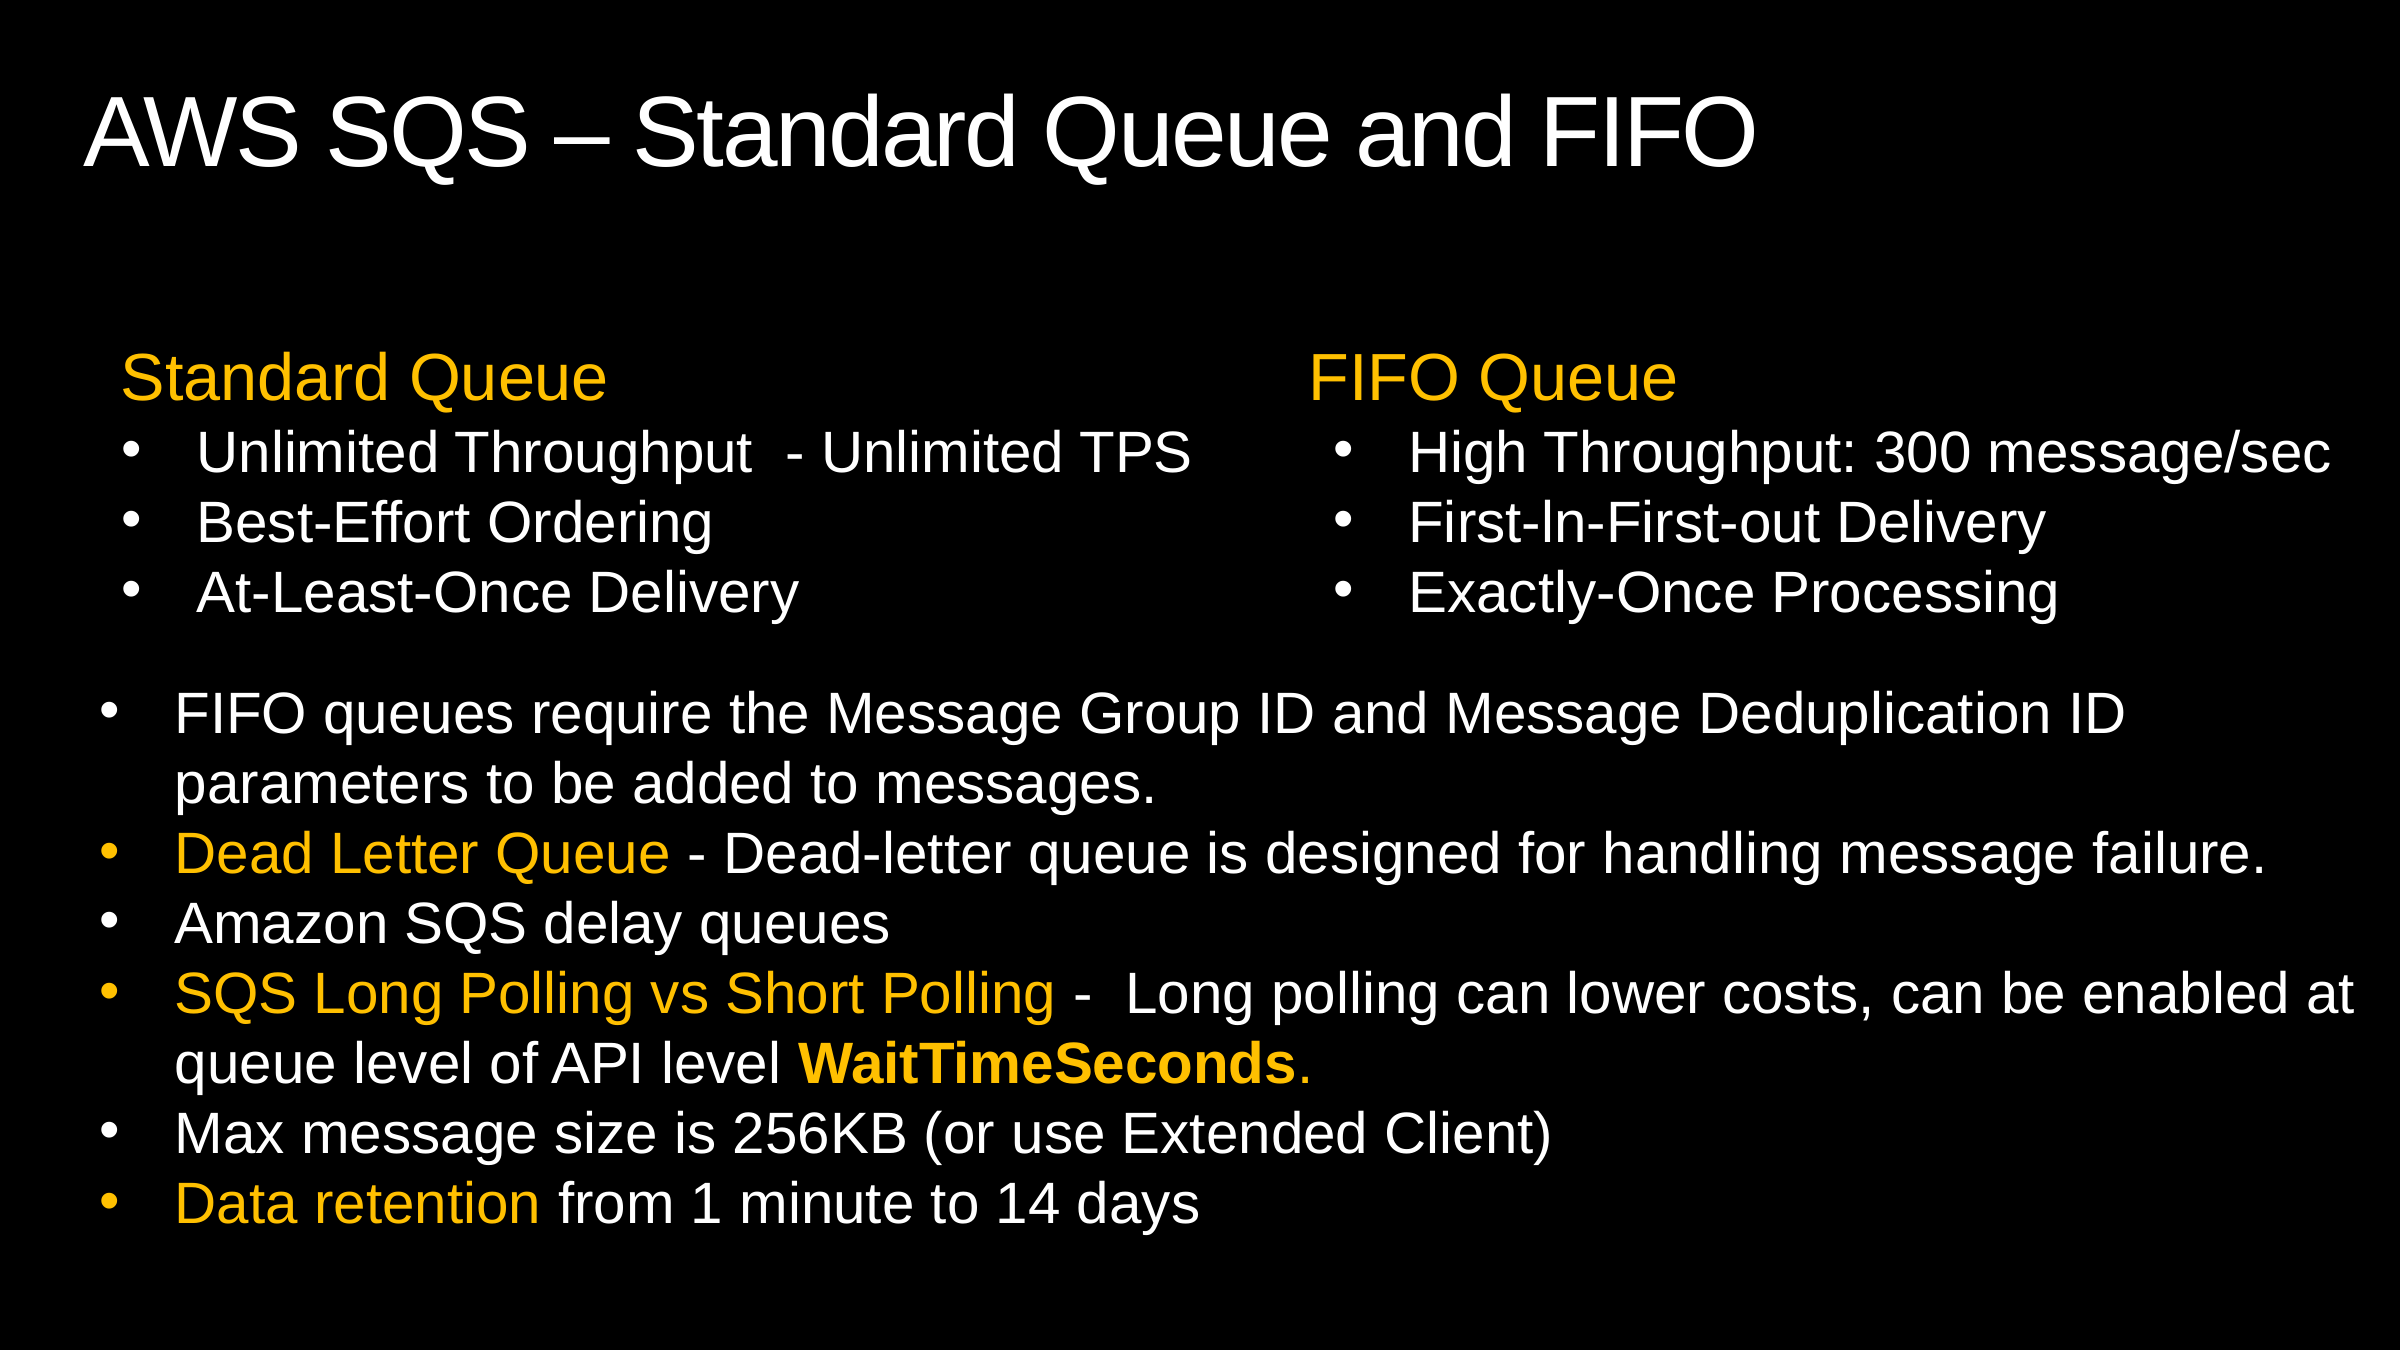

# AWS SQS – Standard Queue and FIFO

    Standard Queue
Unlimited Throughput  - Unlimited TPS
Best-Effort Ordering
At-Least-Once Delivery

    FIFO Queue
High Throughput: 300 message/sec
First-ln-First-out Delivery
Exactly-Once Processing
FIFO queues require the Message Group ID and Message Deduplication ID parameters to be added to messages.
Dead Letter Queue - Dead-letter queue is designed for handling message failure.
Amazon SQS delay queues
SQS Long Polling vs Short Polling -  Long polling can lower costs, can be enabled at queue level of API level WaitTimeSeconds.
Max message size is 256KB (or use Extended Client)
Data retention from 1 minute to 14 days